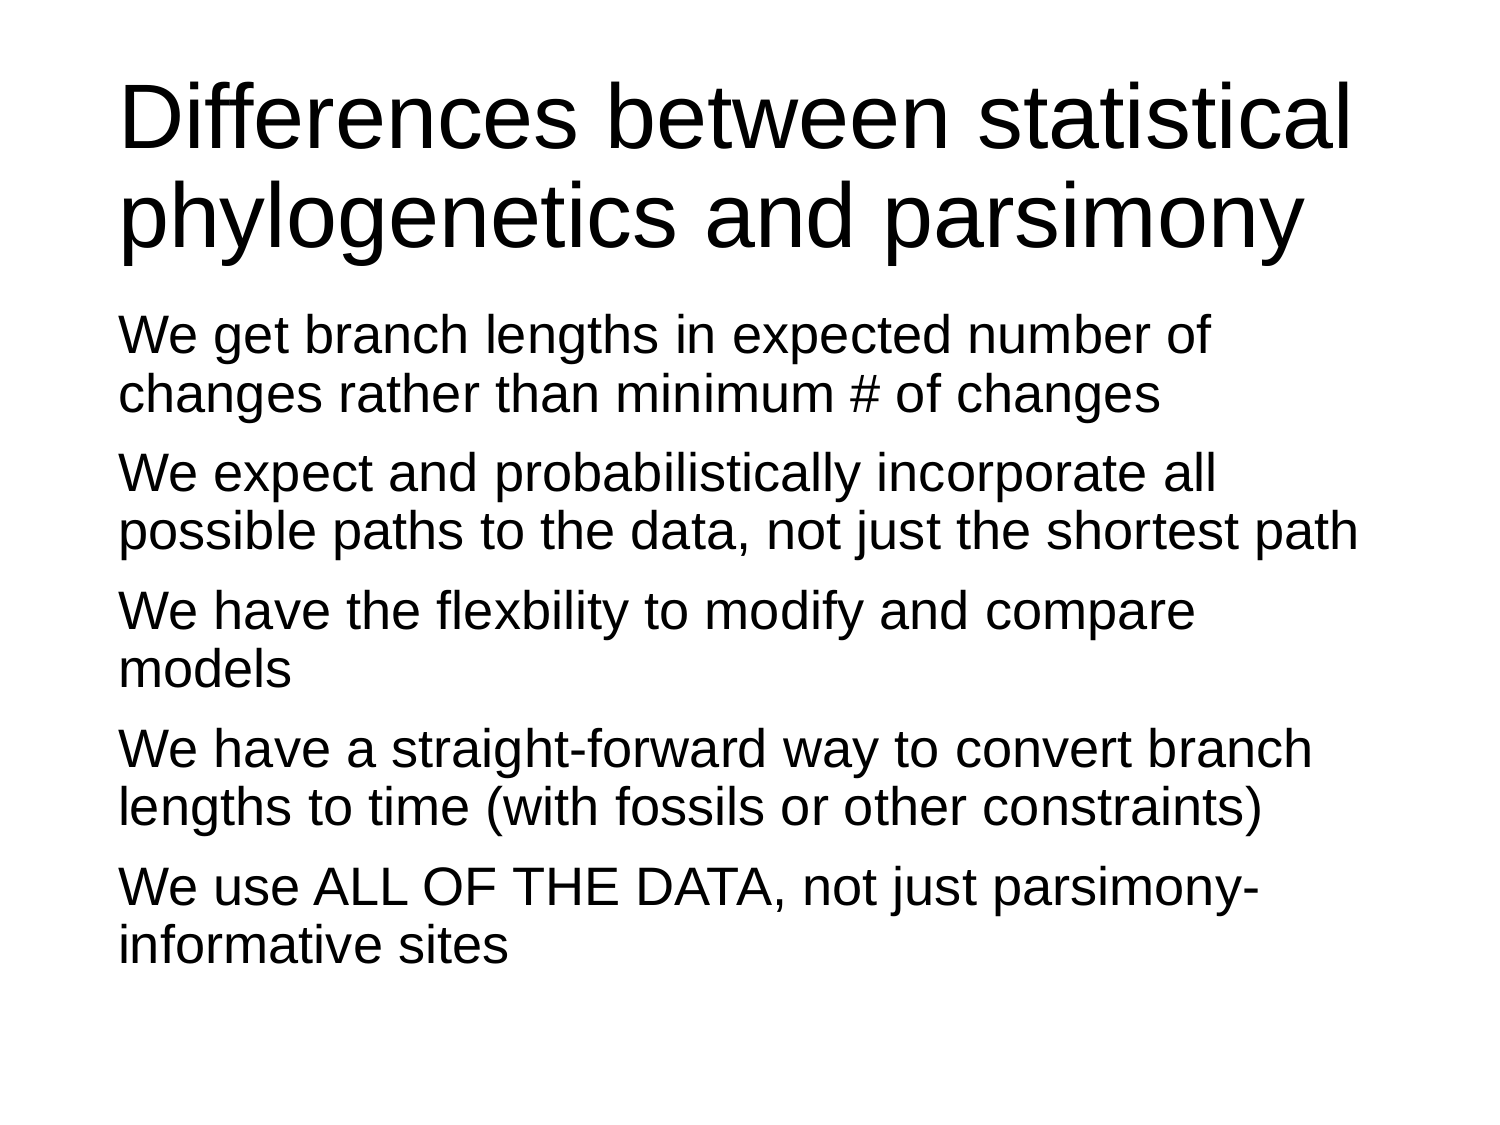

# Differences between statistical phylogenetics and parsimony
We get branch lengths in expected number of changes rather than minimum # of changes
We expect and probabilistically incorporate all possible paths to the data, not just the shortest path
We have the flexbility to modify and compare models
We have a straight-forward way to convert branch lengths to time (with fossils or other constraints)
We use ALL OF THE DATA, not just parsimony-informative sites